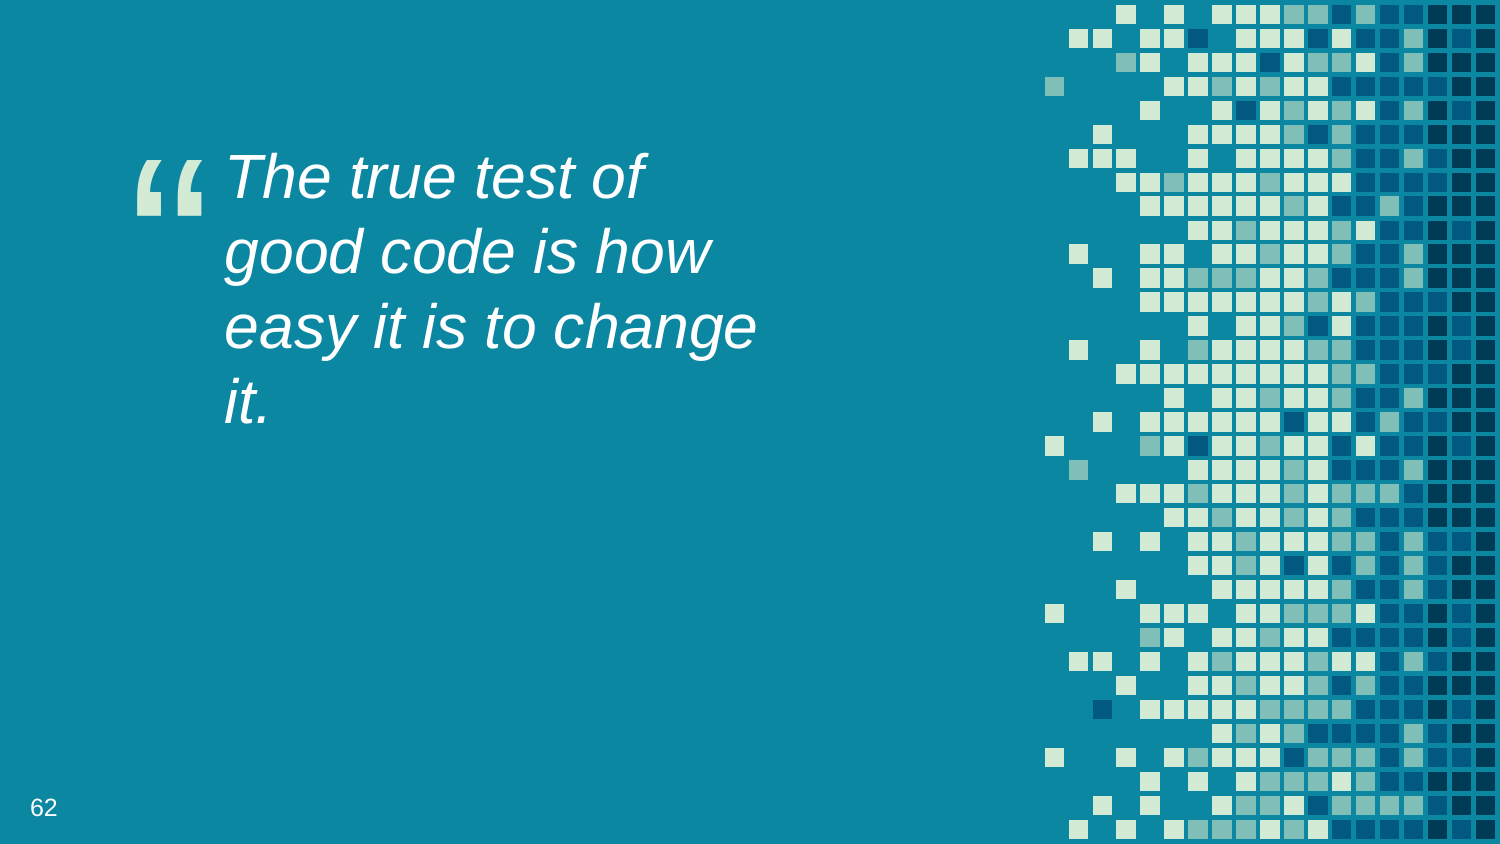

The true test of good code is how easy it is to change it.
62